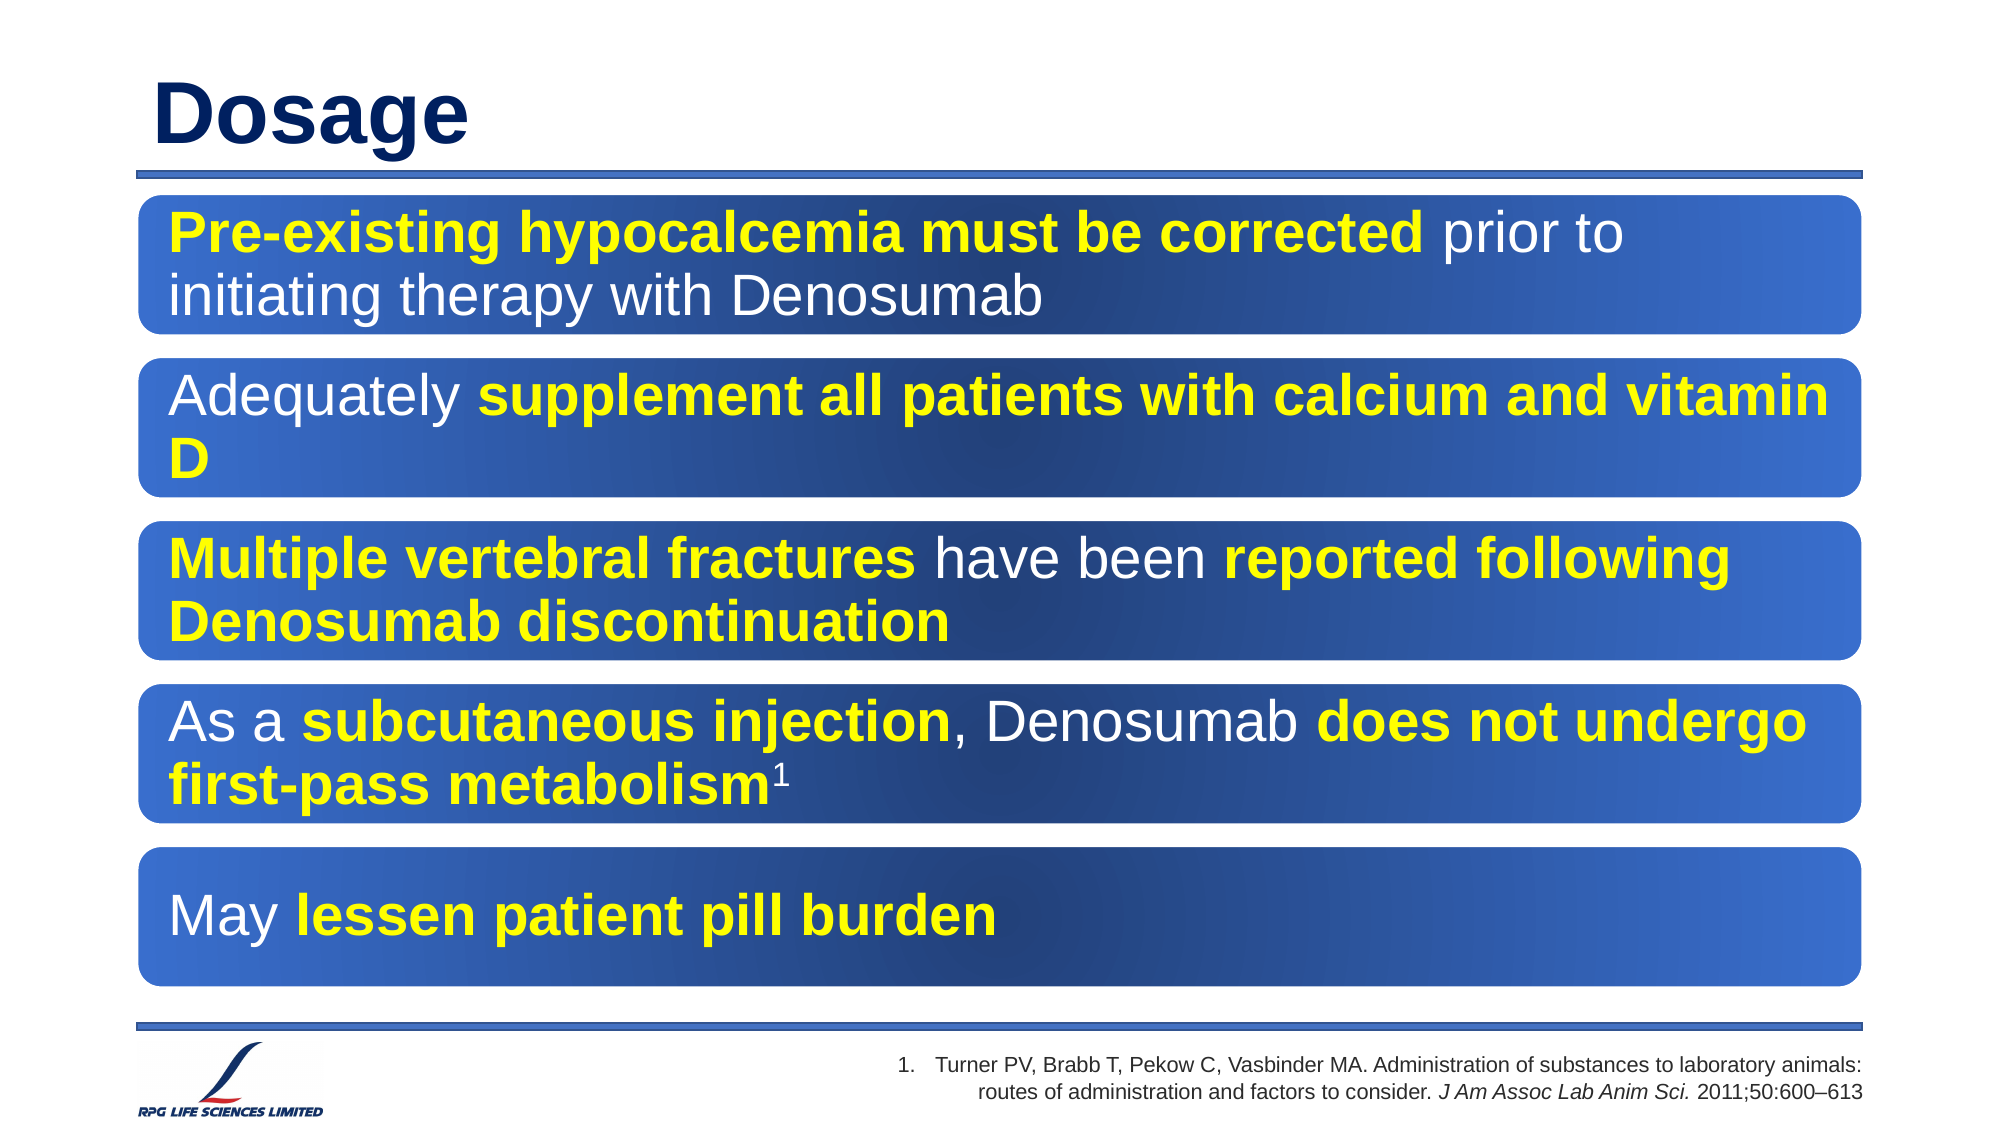

# Dosage
Pre-existing hypocalcemia must be corrected prior to initiating therapy with Denosumab
Adequately supplement all patients with calcium and vitamin D
Multiple vertebral fractures have been reported following Denosumab discontinuation
As a subcutaneous injection, Denosumab does not undergo first-pass metabolism1
May lessen patient pill burden
Turner PV, Brabb T, Pekow C, Vasbinder MA. Administration of substances to laboratory animals: routes of administration and factors to consider. J Am Assoc Lab Anim Sci. 2011;50:600–613